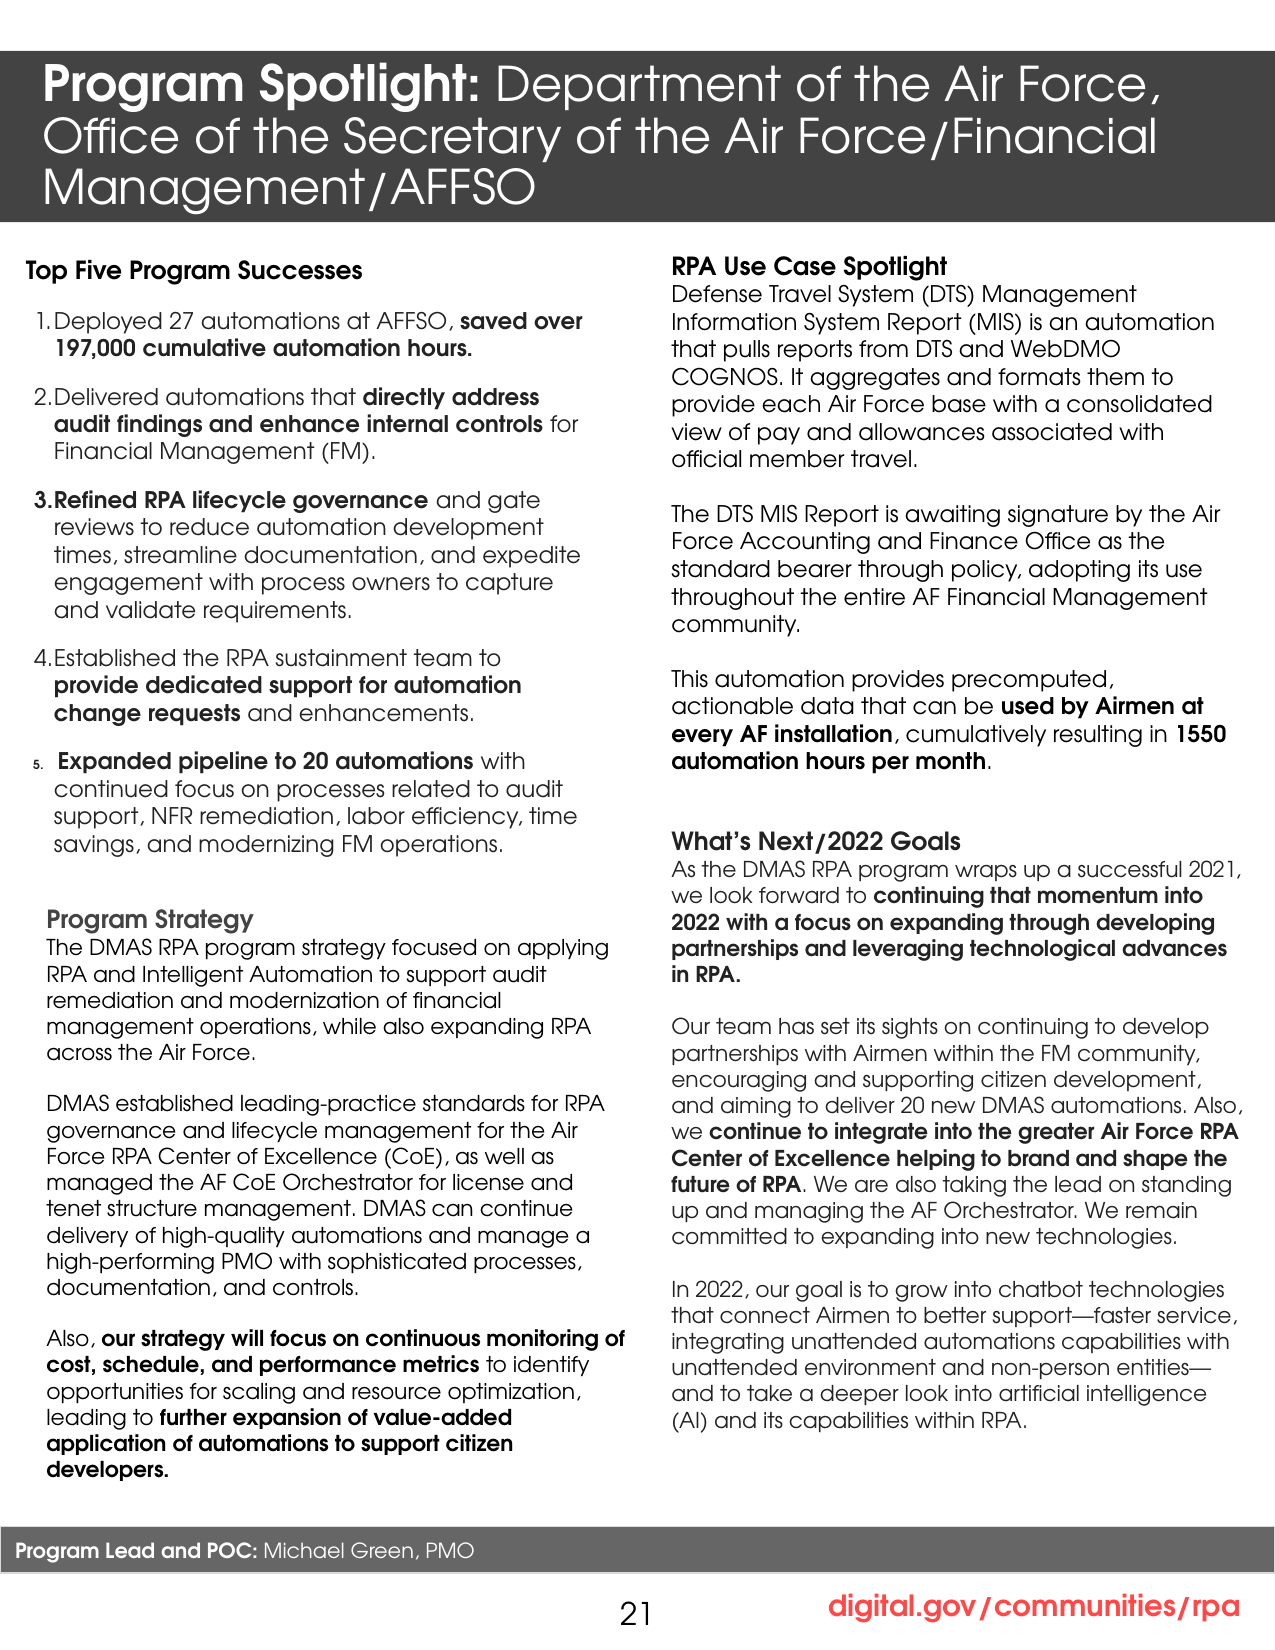

Program Spotlight: Department of the Air Force, Office of the Secretary of the Air Force/Financial Management/AFFSO
RPA Use Case Spotlight
Defense Travel System (DTS) Management Information System Report (MIS) is an automation that pulls reports from DTS and WebDMO COGNOS. It aggregates and formats them to provide each Air Force base with a consolidated view of pay and allowances associated with official member travel.

The DTS MIS Report is awaiting signature by the Air Force Accounting and Finance Office as the standard bearer through policy, adopting its use throughout the entire AF Financial Management community.

This automation provides precomputed, actionable data that can be used by Airmen at every AF installation, cumulatively resulting in 1550 automation hours per month.
Top Five Program Successes
Deployed 27 automations at AFFSO, saved over 197,000 cumulative automation hours.
Delivered automations that directly address audit findings and enhance internal controls for Financial Management (FM).
Refined RPA lifecycle governance and gate reviews to reduce automation development times, streamline documentation, and expedite engagement with process owners to capture and validate requirements.
Established the RPA sustainment team to provide dedicated support for automation change requests and enhancements.
 Expanded pipeline to 20 automations with continued focus on processes related to audit support, NFR remediation, labor efficiency, time savings, and modernizing FM operations.
What’s Next/2022 Goals
As the DMAS RPA program wraps up a successful 2021, we look forward to continuing that momentum into 2022 with a focus on expanding through developing partnerships and leveraging technological advances in RPA.

Our team has set its sights on continuing to develop partnerships with Airmen within the FM community, encouraging and supporting citizen development, and aiming to deliver 20 new DMAS automations. Also, we continue to integrate into the greater Air Force RPA Center of Excellence helping to brand and shape the future of RPA. We are also taking the lead on standing up and managing the AF Orchestrator. We remain committed to expanding into new technologies.

In 2022, our goal is to grow into chatbot technologies that connect Airmen to better support—faster service, integrating unattended automations capabilities with unattended environment and non-person entities—and to take a deeper look into artificial intelligence (AI) and its capabilities within RPA.

Program Strategy
The DMAS RPA program strategy focused on applying RPA and Intelligent Automation to support audit remediation and modernization of financial management operations, while also expanding RPA across the Air Force.
DMAS established leading-practice standards for RPA governance and lifecycle management for the Air Force RPA Center of Excellence (CoE), as well as managed the AF CoE Orchestrator for license and tenet structure management. DMAS can continue delivery of high-quality automations and manage a high-performing PMO with sophisticated processes, documentation, and controls.
Also, our strategy will focus on continuous monitoring of cost, schedule, and performance metrics to identify opportunities for scaling and resource optimization, leading to further expansion of value-added application of automations to support citizen developers.

Program Lead and POC: Michael Green, PMO
digital.gov/communities/rpa
21